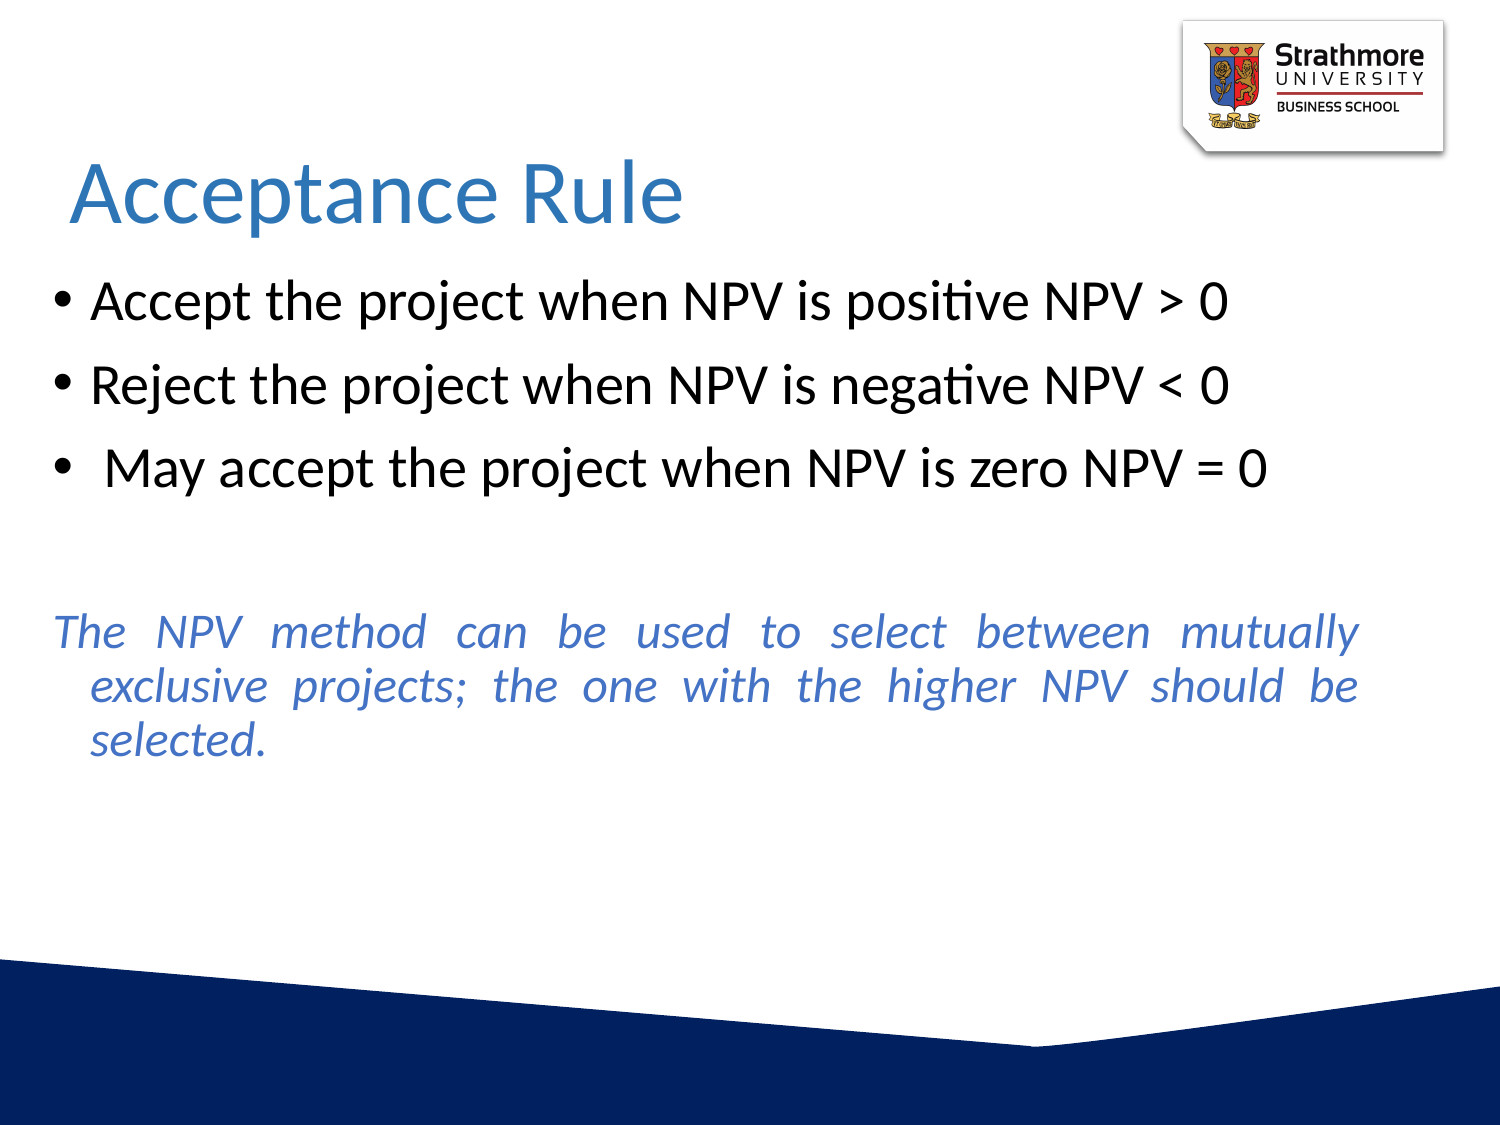

# Acceptance Rule
Accept the project when NPV is positive NPV > 0
Reject the project when NPV is negative NPV < 0
 May accept the project when NPV is zero NPV = 0

The NPV method can be used to select between mutually exclusive projects; the one with the higher NPV should be selected.